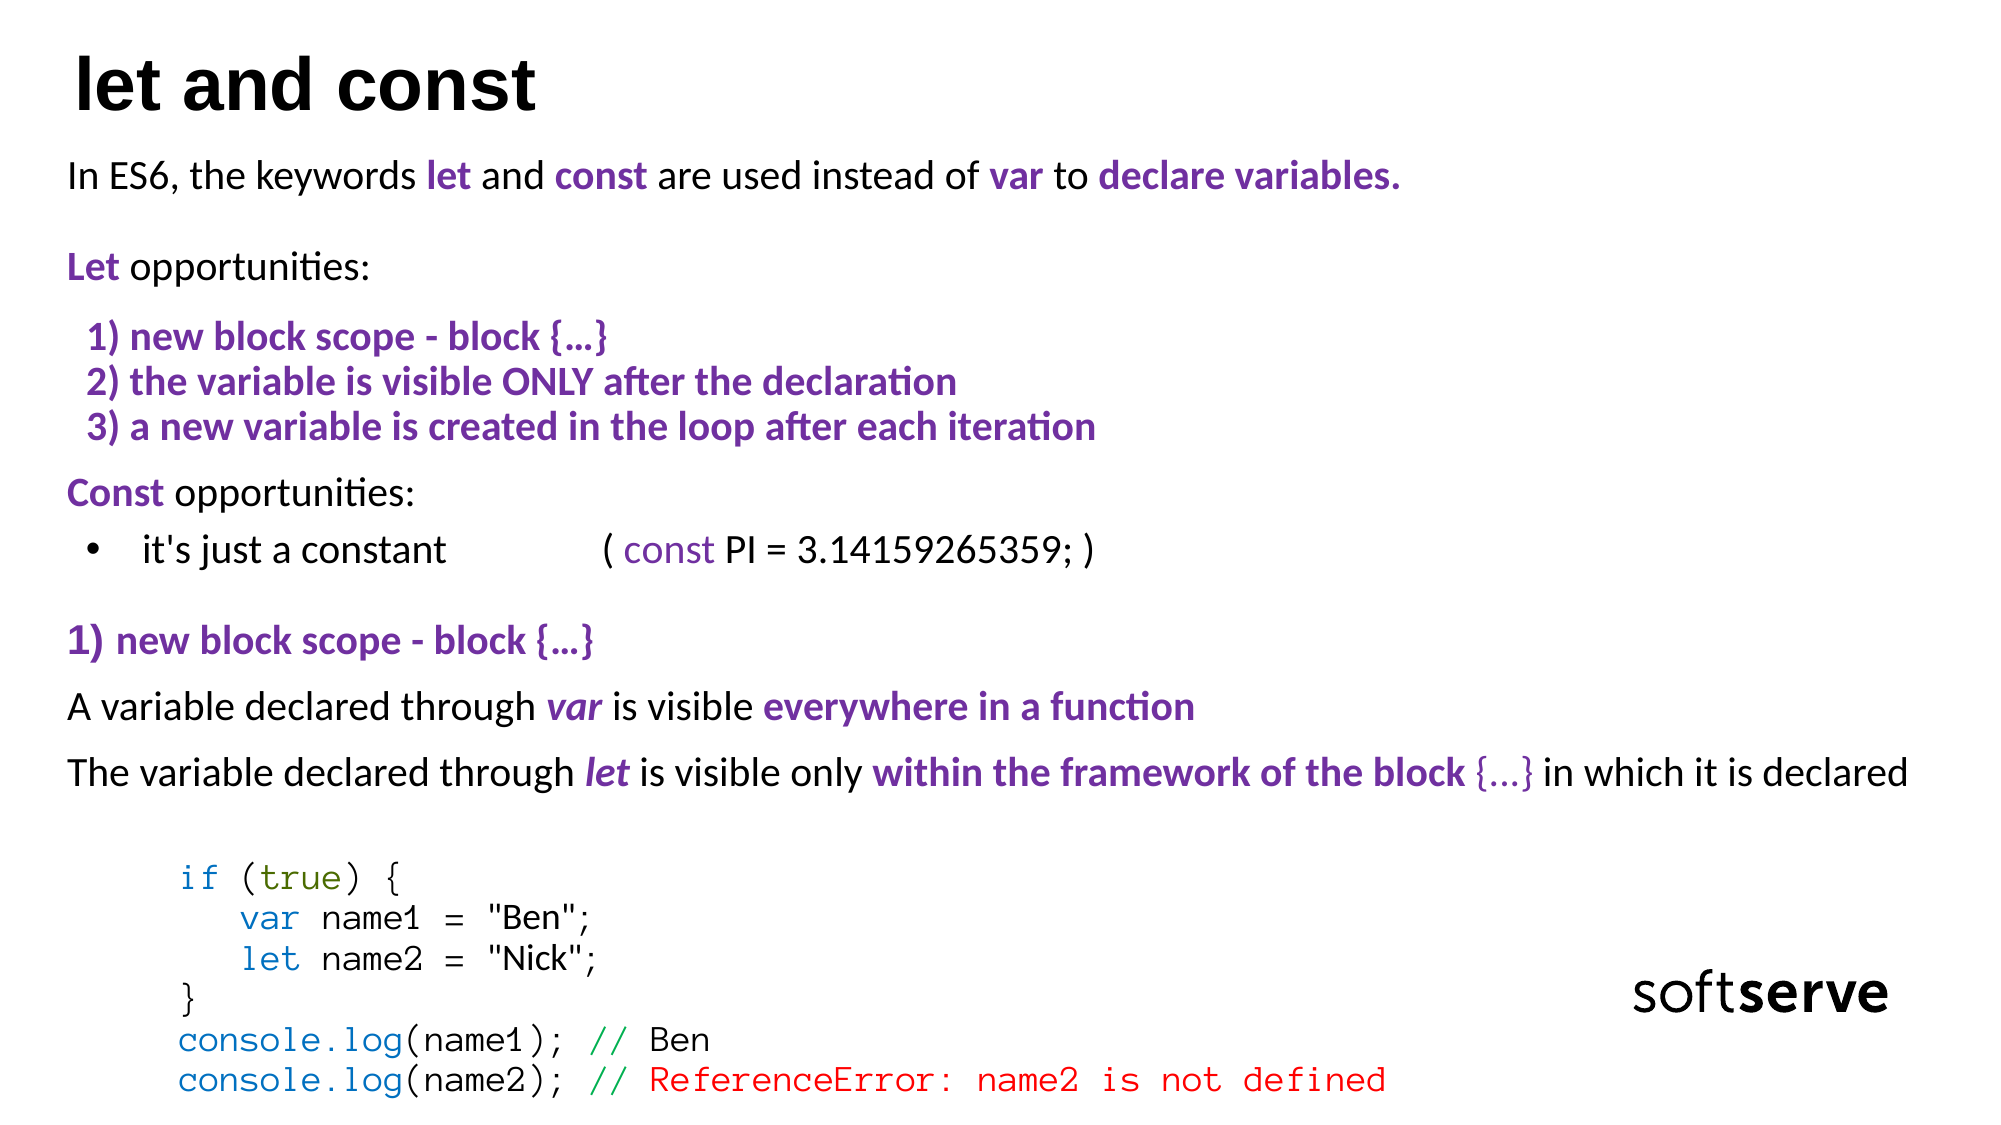

# let and const
In ES6, the keywords let and const are used instead of var to declare variables.
Let opportunities:
  1) new block scope - block {…}
  2) the variable is visible ONLY after the declaration
  3) a new variable is created in the loop after each iteration
Const opportunities:
it's just a constant 	 ( const PI = 3.14159265359; )
1) new block scope - block {…}
A variable declared through var is visible everywhere in a function
The variable declared through let is visible only within the framework of the block {...} in which it is declared

if (true) {
   var name1 = "Ben";
   let name2 = "Nick";
}
console.log(name1); // Ben
console.log(name2); // ReferenceError: name2 is not defined